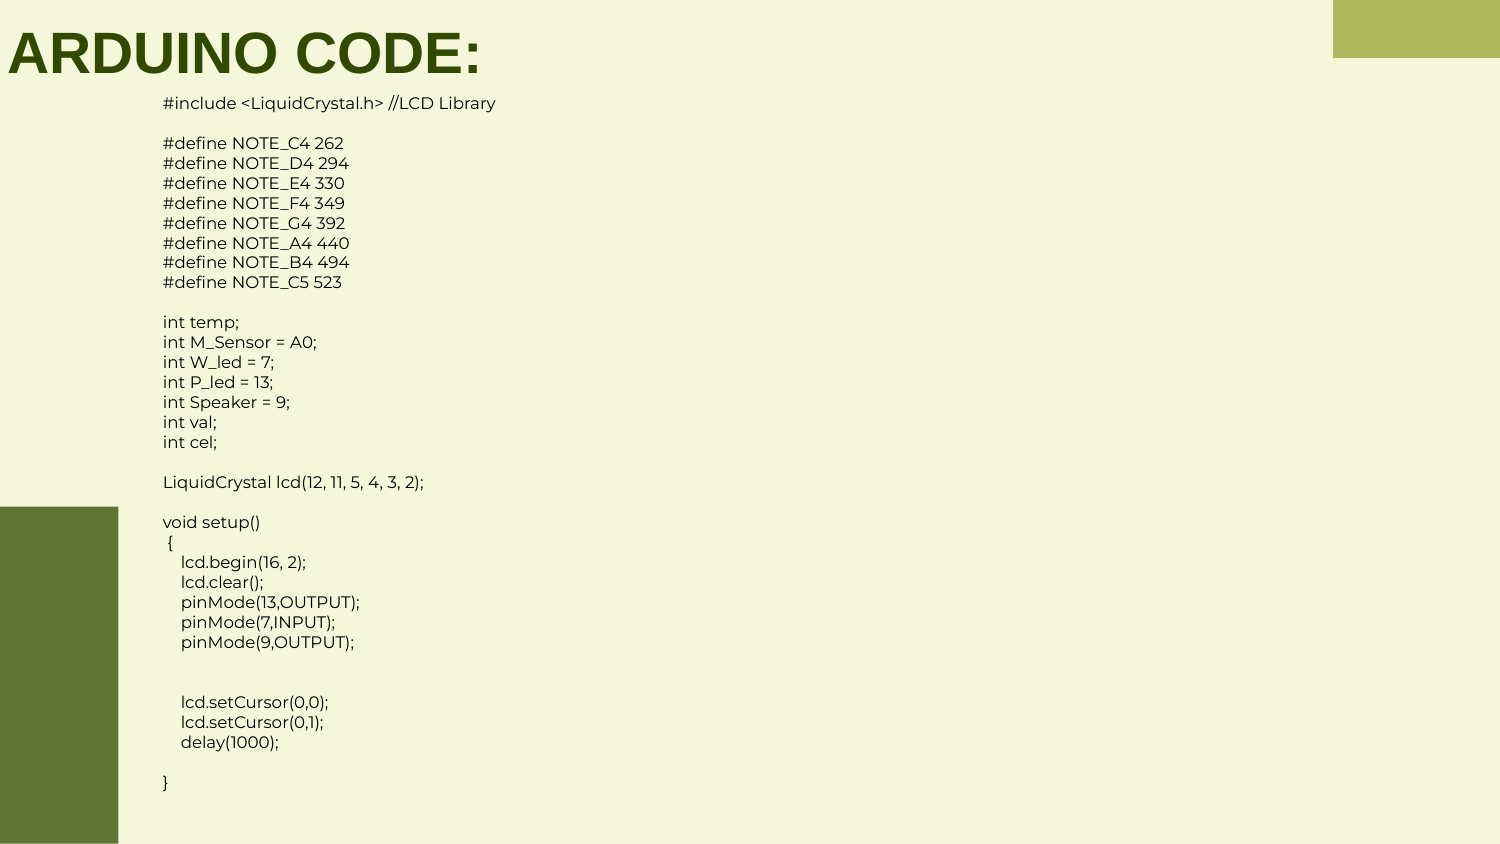

# ARDUINO CODE:
#include <LiquidCrystal.h> //LCD Library

#define NOTE_C4 262
#define NOTE_D4 294
#define NOTE_E4 330
#define NOTE_F4 349
#define NOTE_G4 392
#define NOTE_A4 440
#define NOTE_B4 494
#define NOTE_C5 523

int temp;
int M_Sensor = A0;
int W_led = 7;
int P_led = 13;
int Speaker = 9;
int val;
int cel;

LiquidCrystal lcd(12, 11, 5, 4, 3, 2);

void setup()
 {
    lcd.begin(16, 2);
    lcd.clear();
    pinMode(13,OUTPUT);
    pinMode(7,INPUT);
    pinMode(9,OUTPUT);

    lcd.setCursor(0,0);
    lcd.setCursor(0,1);
    delay(1000);

}